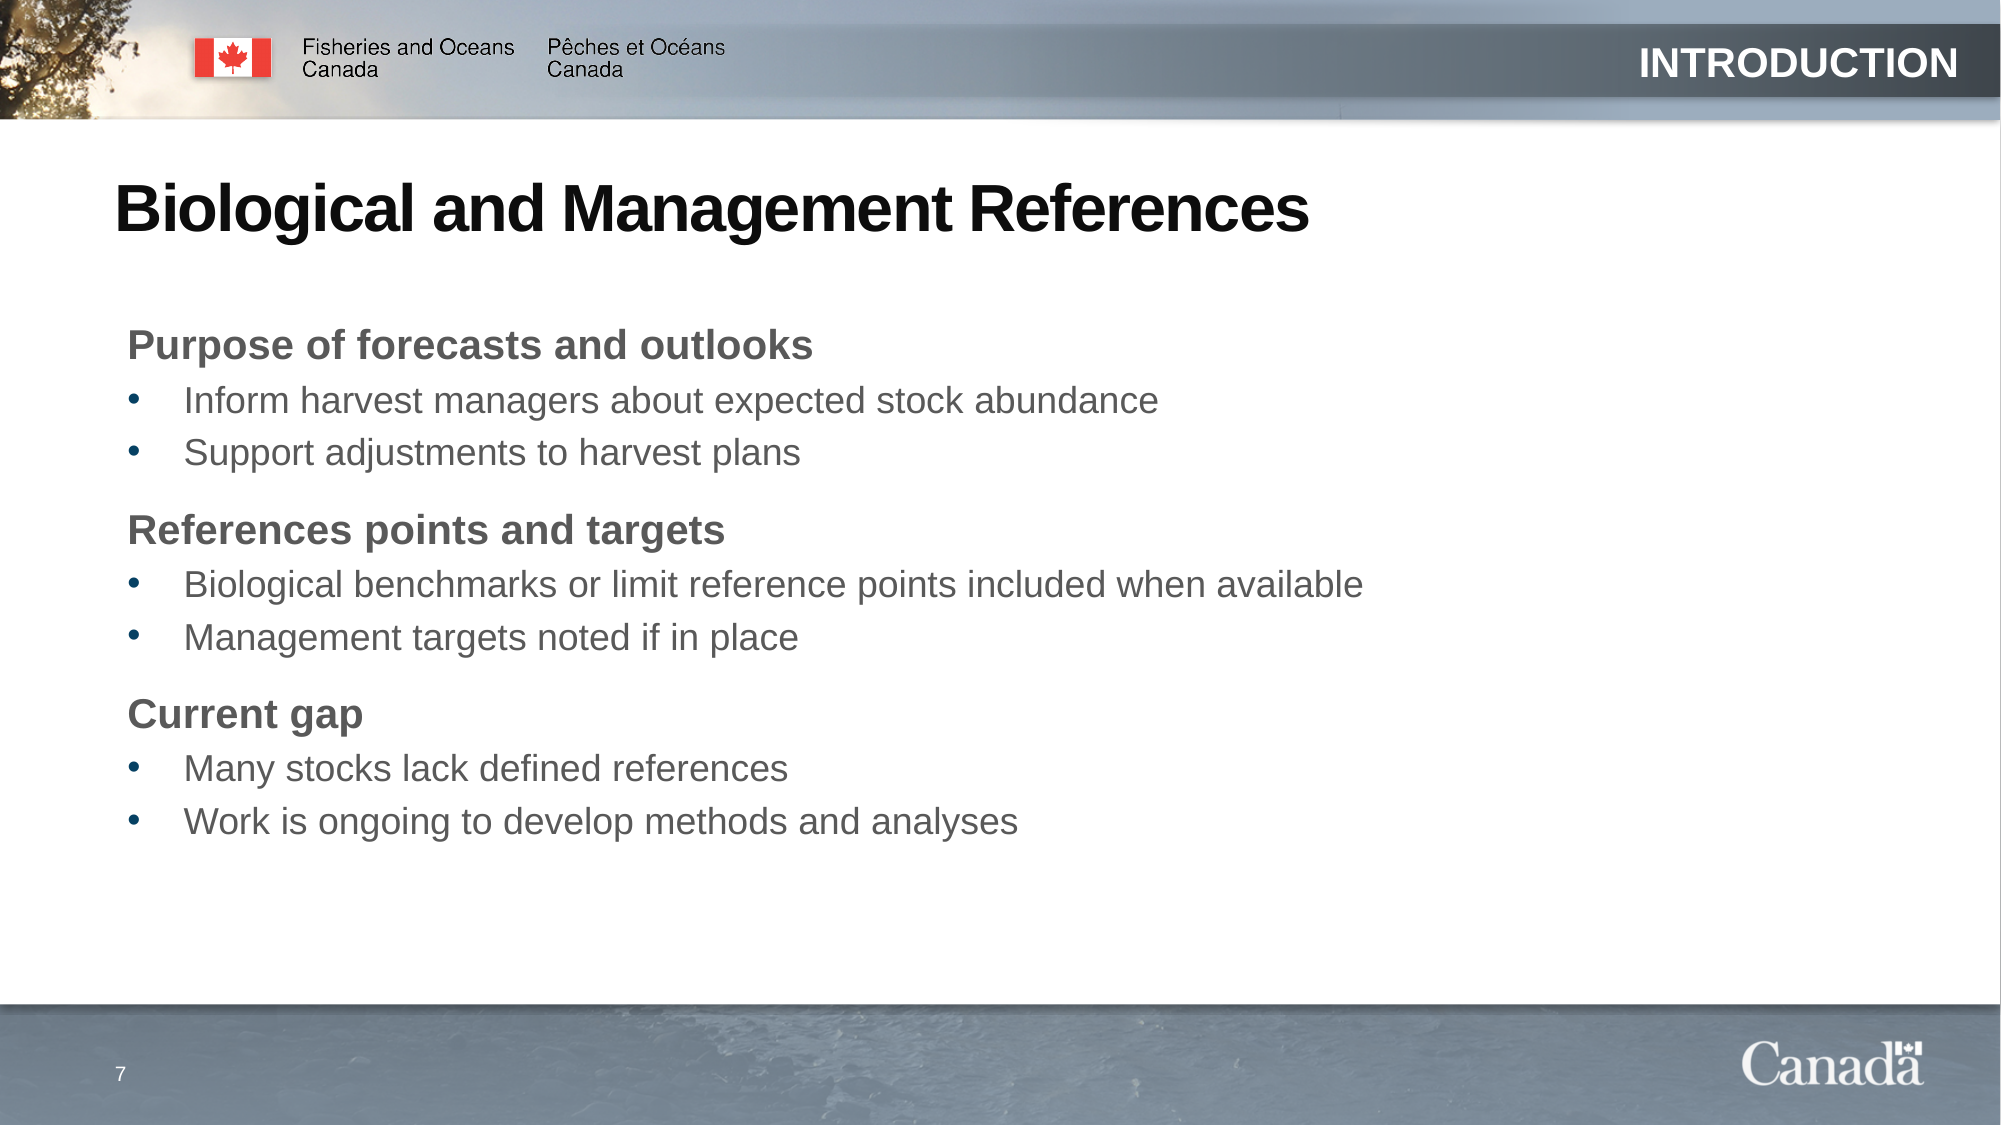

INTRODUCTION

Biological and Management References
Purpose of forecasts and outlooks
Inform harvest managers about expected stock abundance
Support adjustments to harvest plans
References points and targets
Biological benchmarks or limit reference points included when available
Management targets noted if in place
Current gap
Many stocks lack defined references
Work is ongoing to develop methods and analyses
7